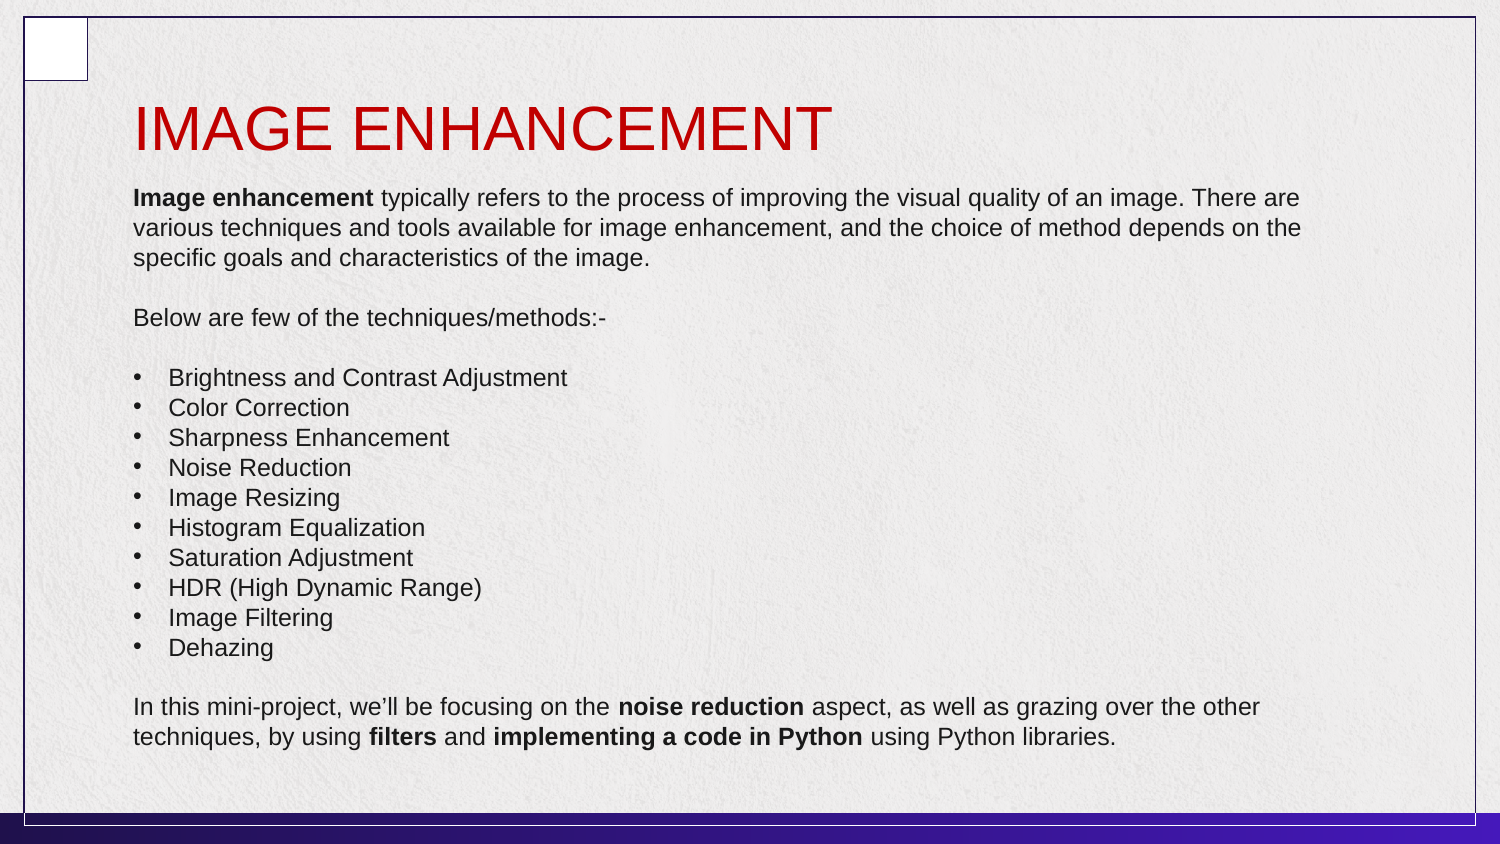

# IMAGE ENHANCEMENT
Image enhancement typically refers to the process of improving the visual quality of an image. There are various techniques and tools available for image enhancement, and the choice of method depends on the specific goals and characteristics of the image.

Below are few of the techniques/methods:-

 Brightness and Contrast Adjustment
 Color Correction
 Sharpness Enhancement
 Noise Reduction
 Image Resizing
 Histogram Equalization
 Saturation Adjustment
 HDR (High Dynamic Range)
 Image Filtering
 Dehazing

In this mini-project, we’ll be focusing on the noise reduction aspect, as well as grazing over the other techniques, by using filters and implementing a code in Python using Python libraries.